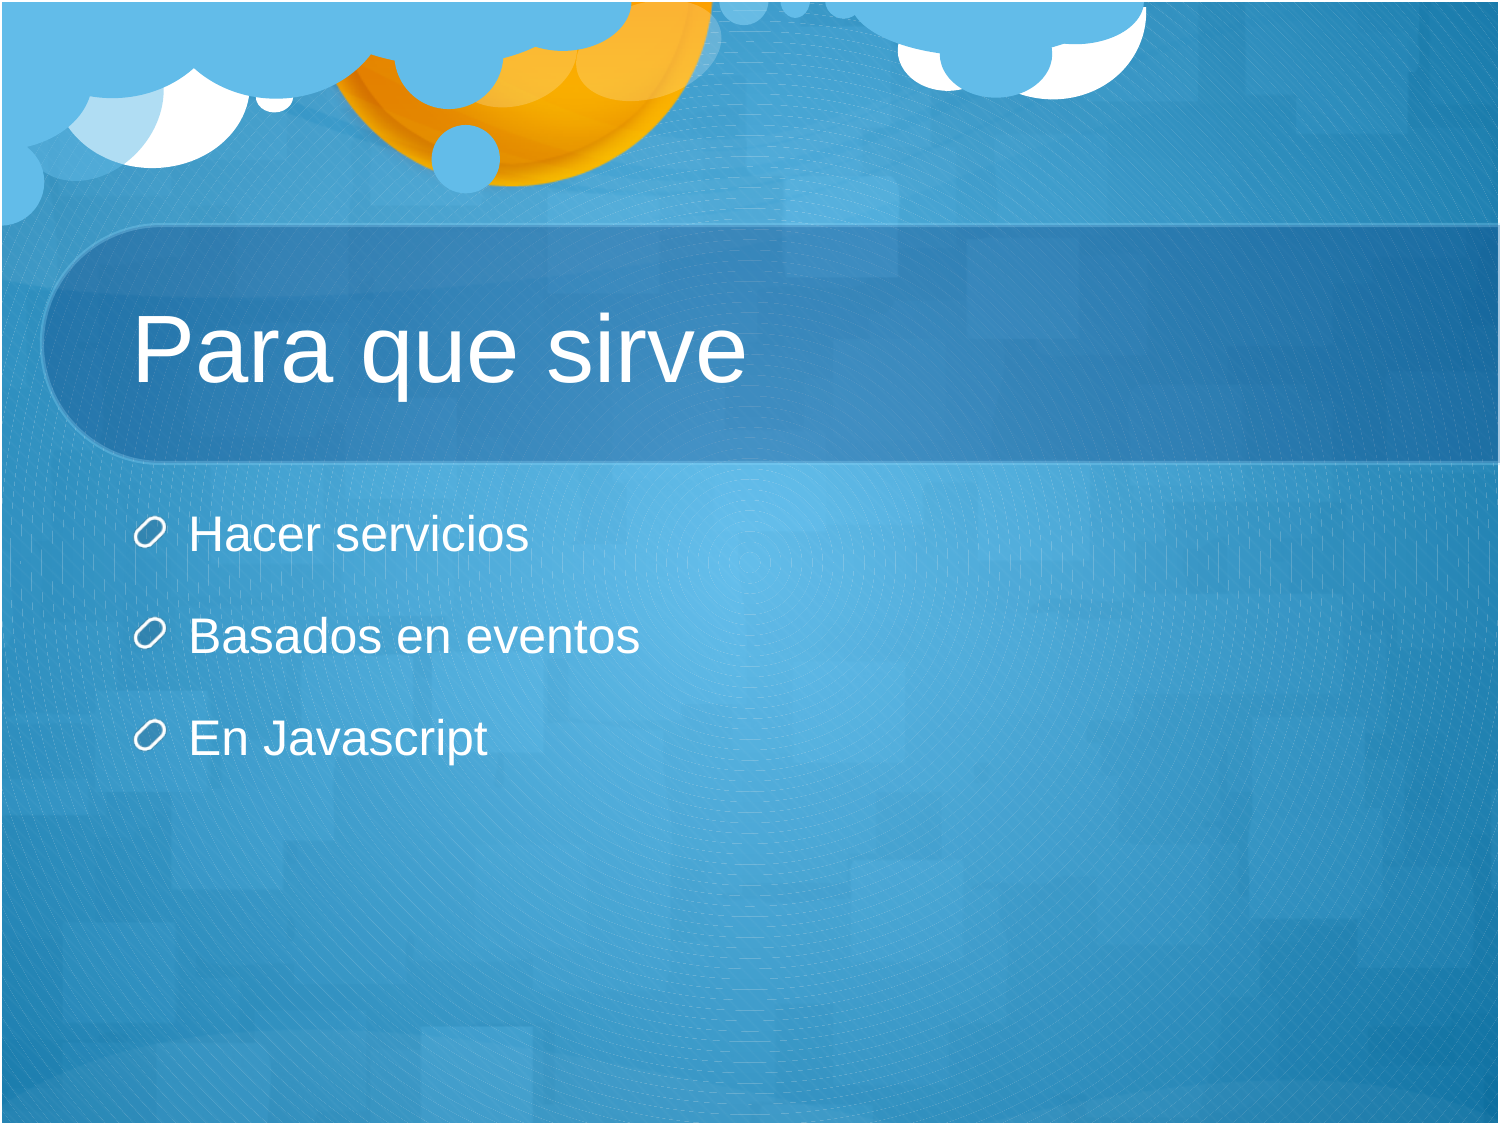

# Para que sirve
Hacer servicios
Basados en eventos
En Javascript